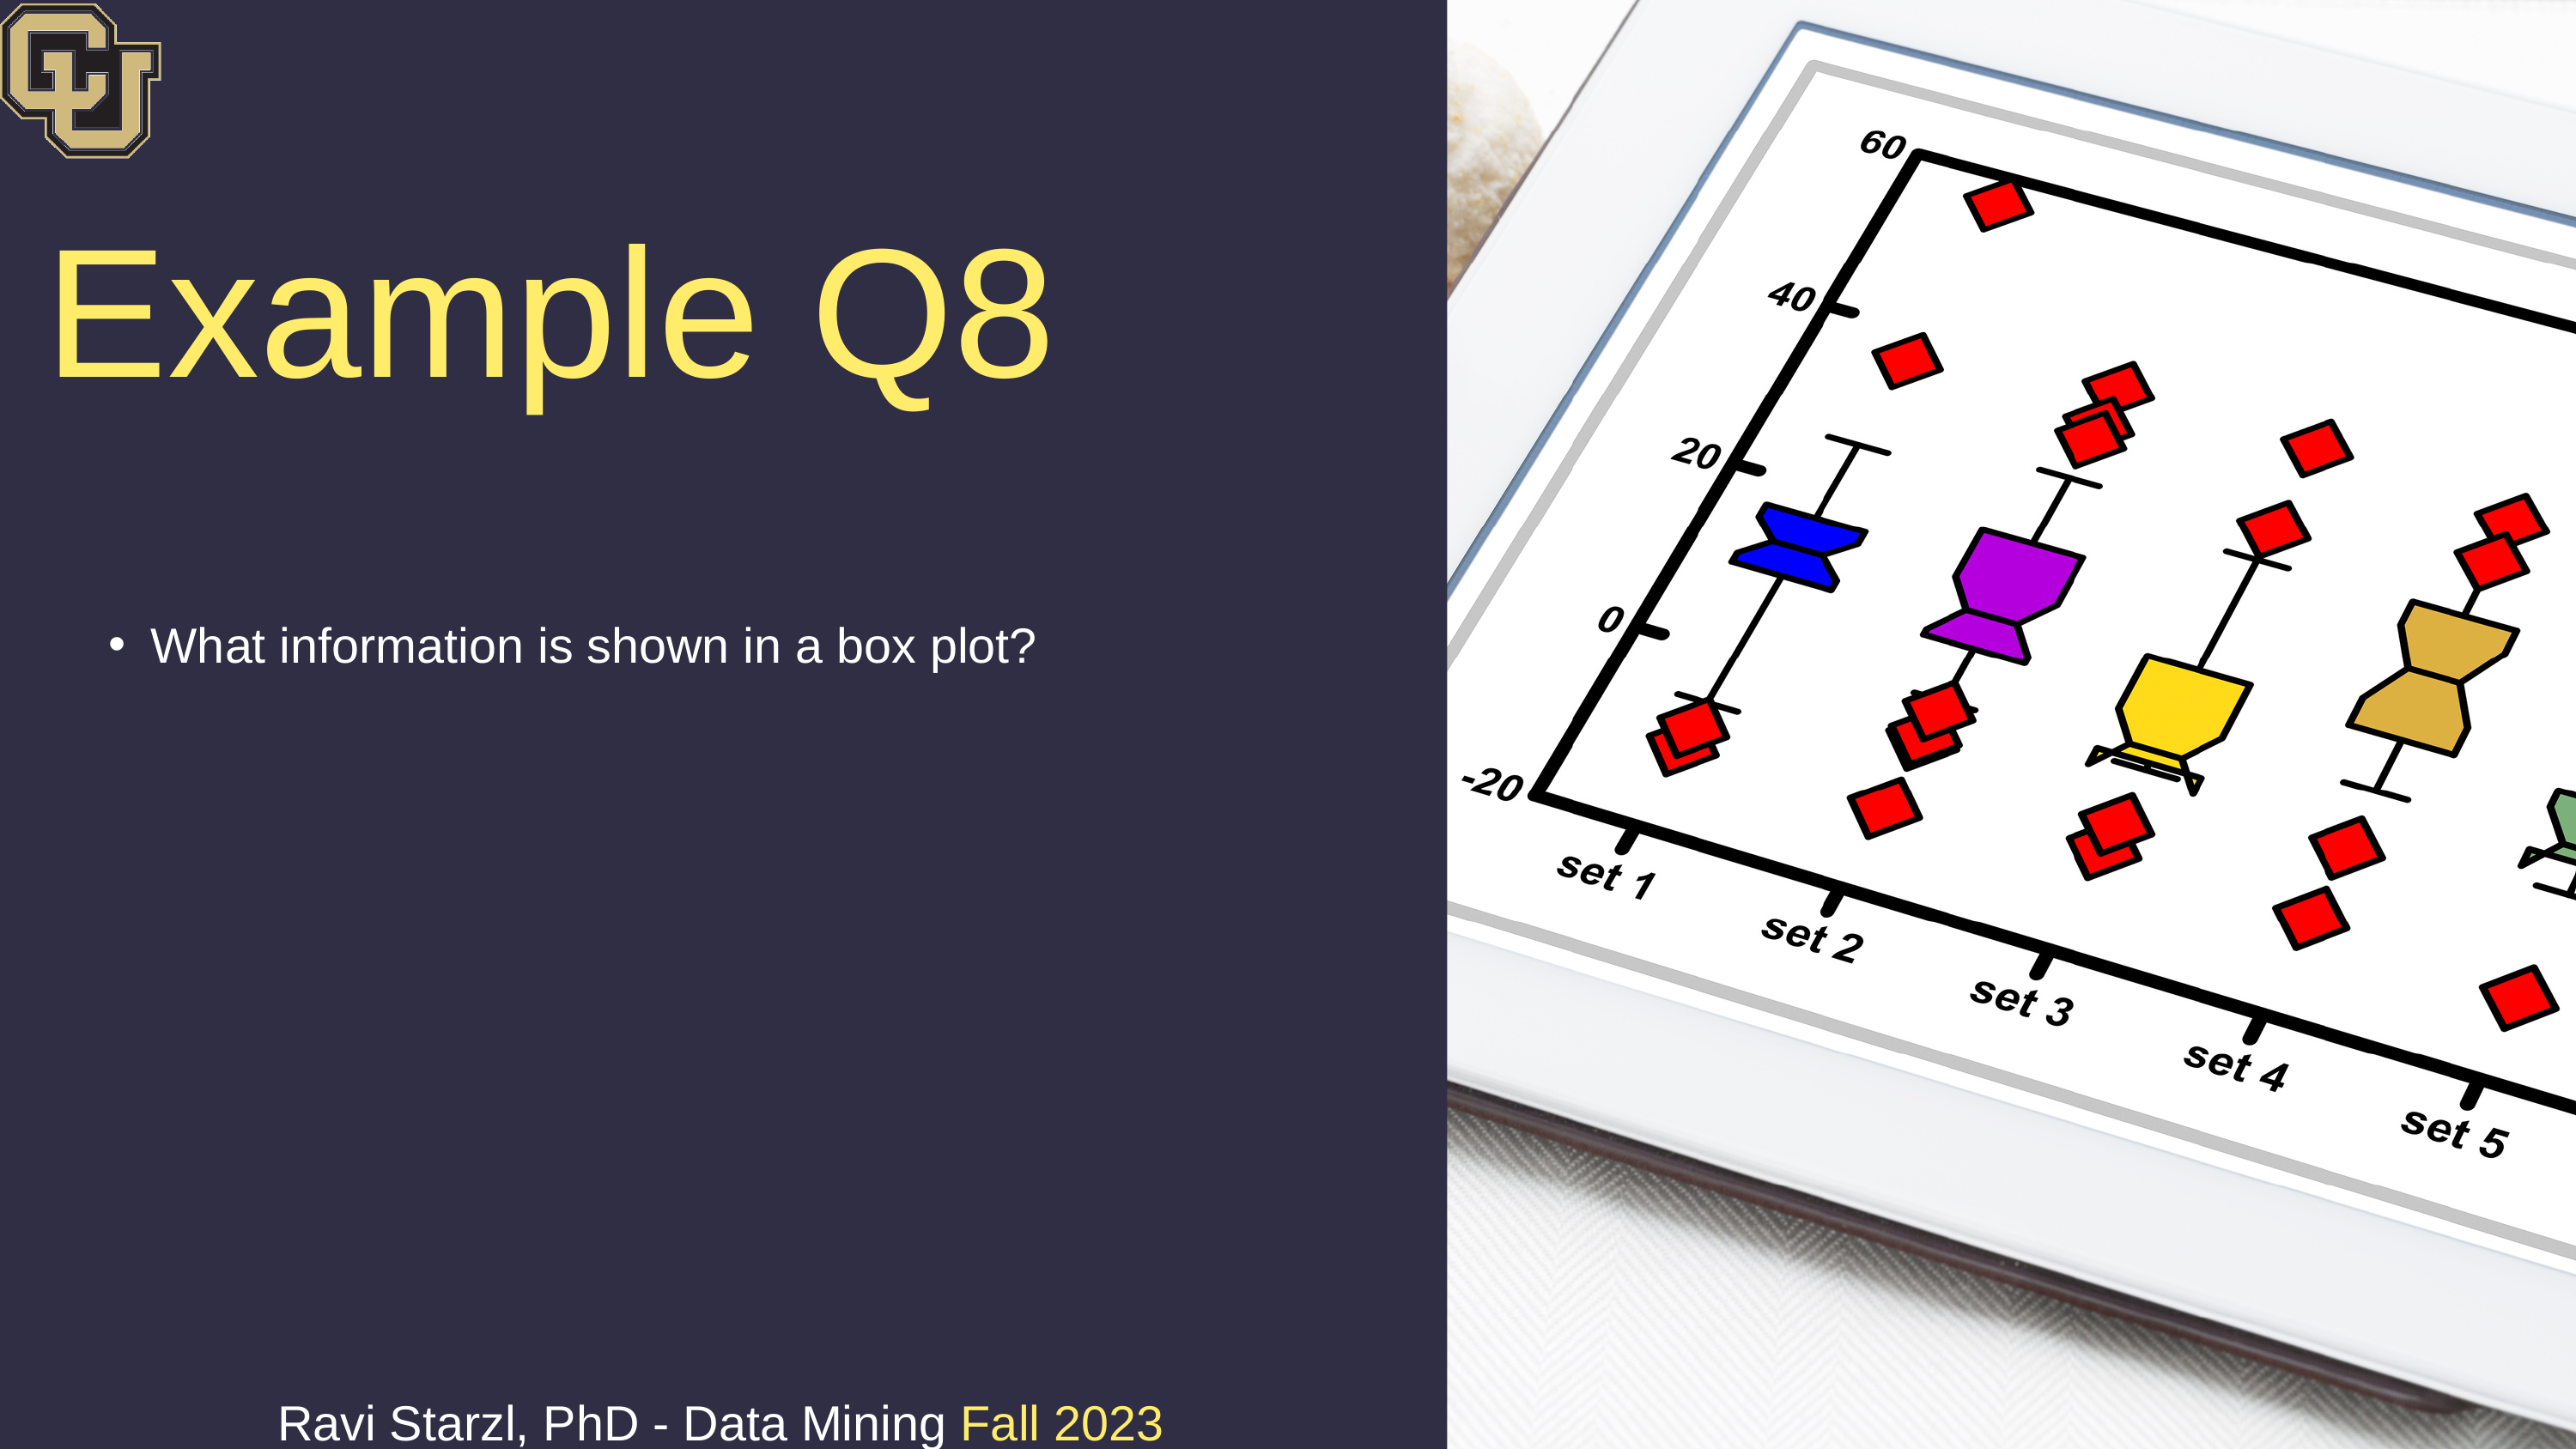

Example Q8
What information is shown in a box plot?
Ravi Starzl, PhD - Data Mining Fall 2023